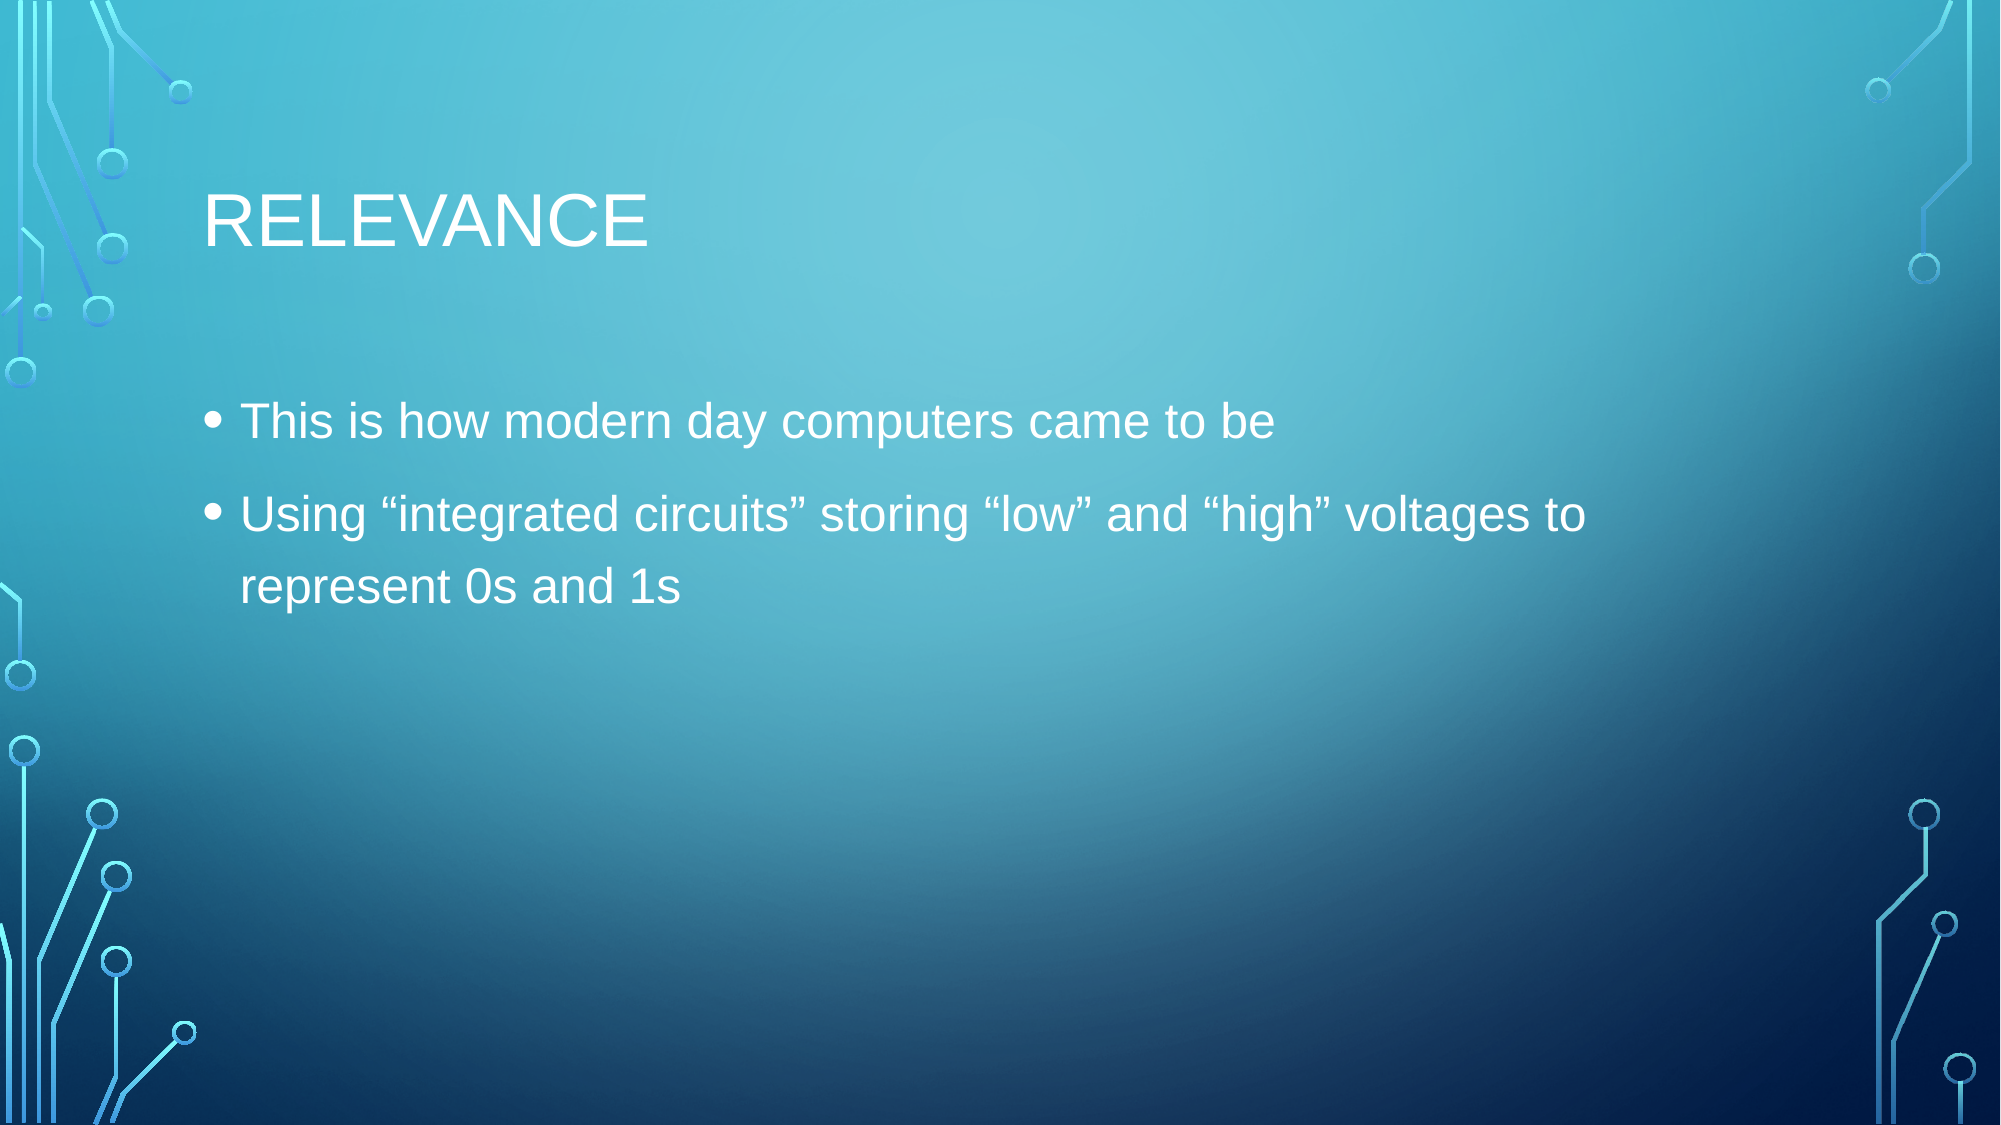

# Relevance
This is how modern day computers came to be
Using “integrated circuits” storing “low” and “high” voltages to represent 0s and 1s